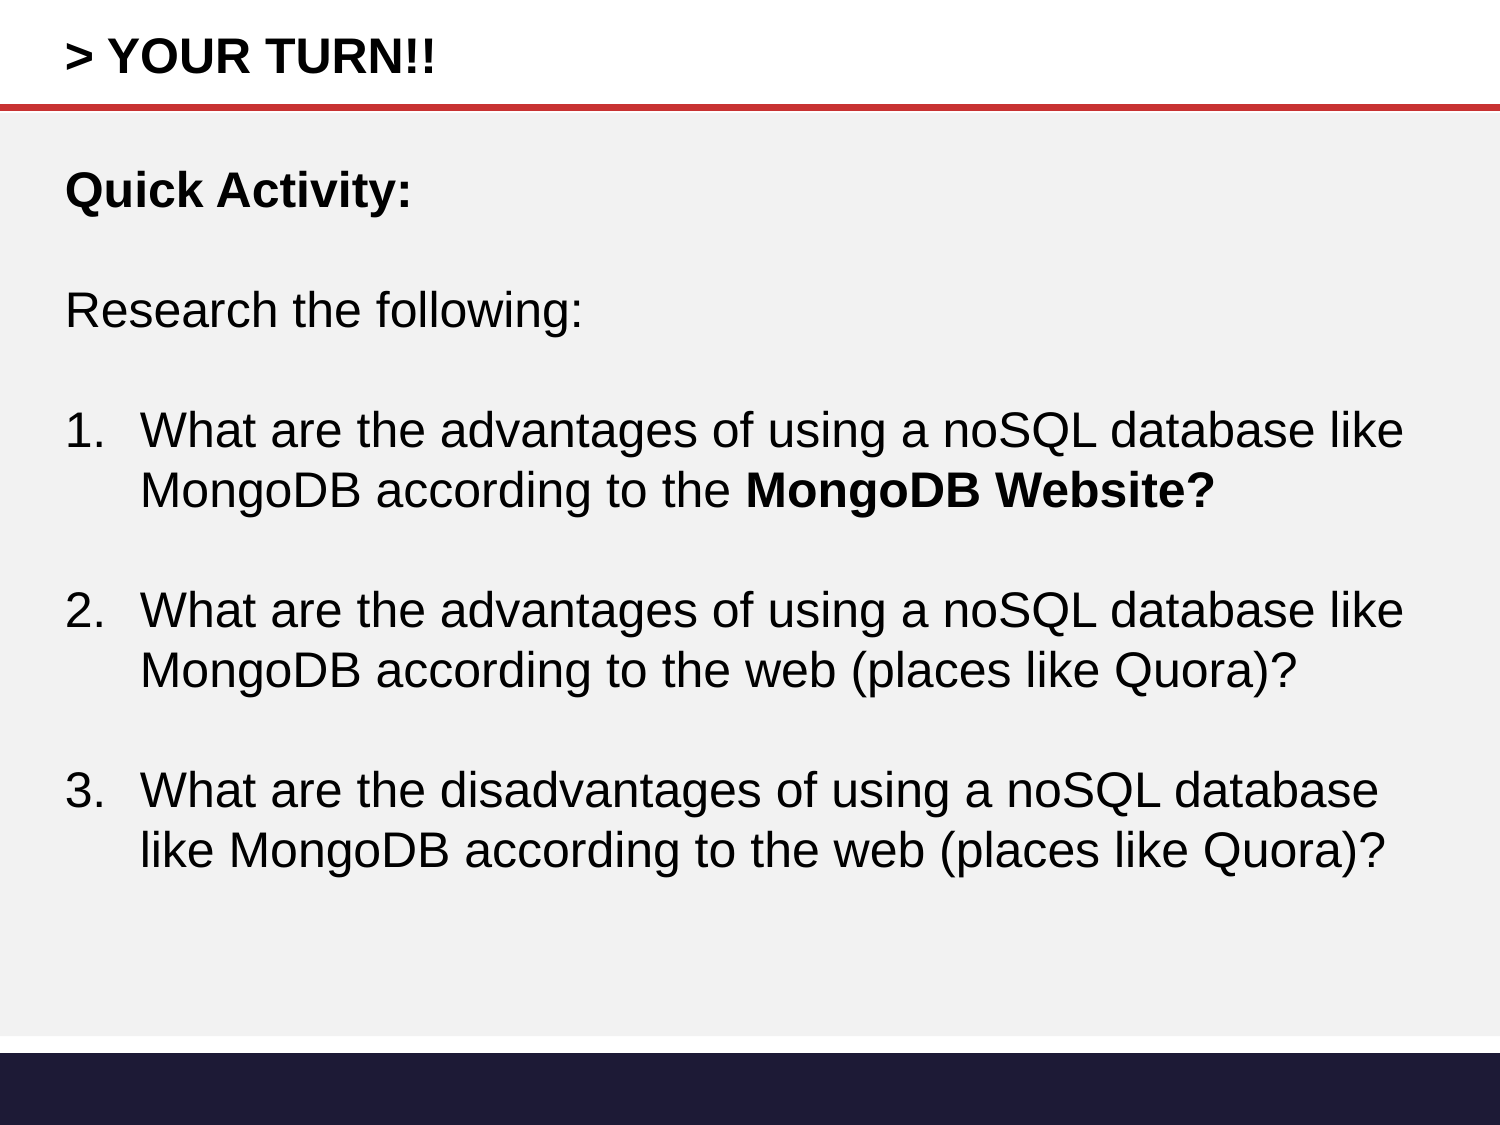

> YOUR TURN!!

Quick Activity:

Research the following:

What are the advantages of using a noSQL database like MongoDB according to the MongoDB Website?

What are the advantages of using a noSQL database like MongoDB according to the web (places like Quora)?

What are the disadvantages of using a noSQL database like MongoDB according to the web (places like Quora)?